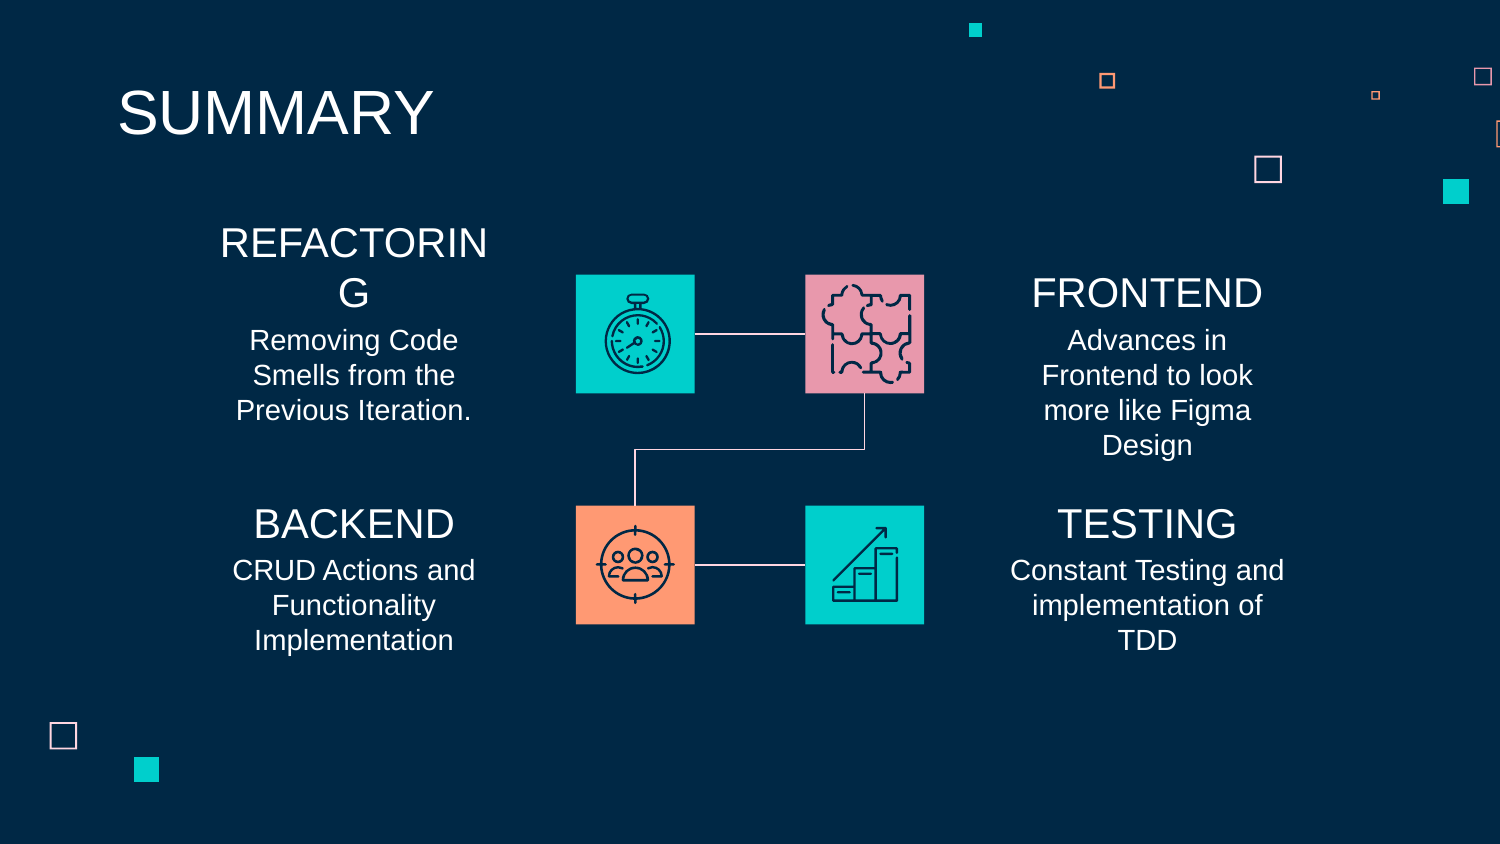

SUMMARY
# REFACTORING
FRONTEND

Removing Code Smells from the Previous Iteration.
Advances in Frontend to look more like Figma Design
BACKEND
TESTING

CRUD Actions and
Functionality Implementation
Constant Testing and implementation of TDD